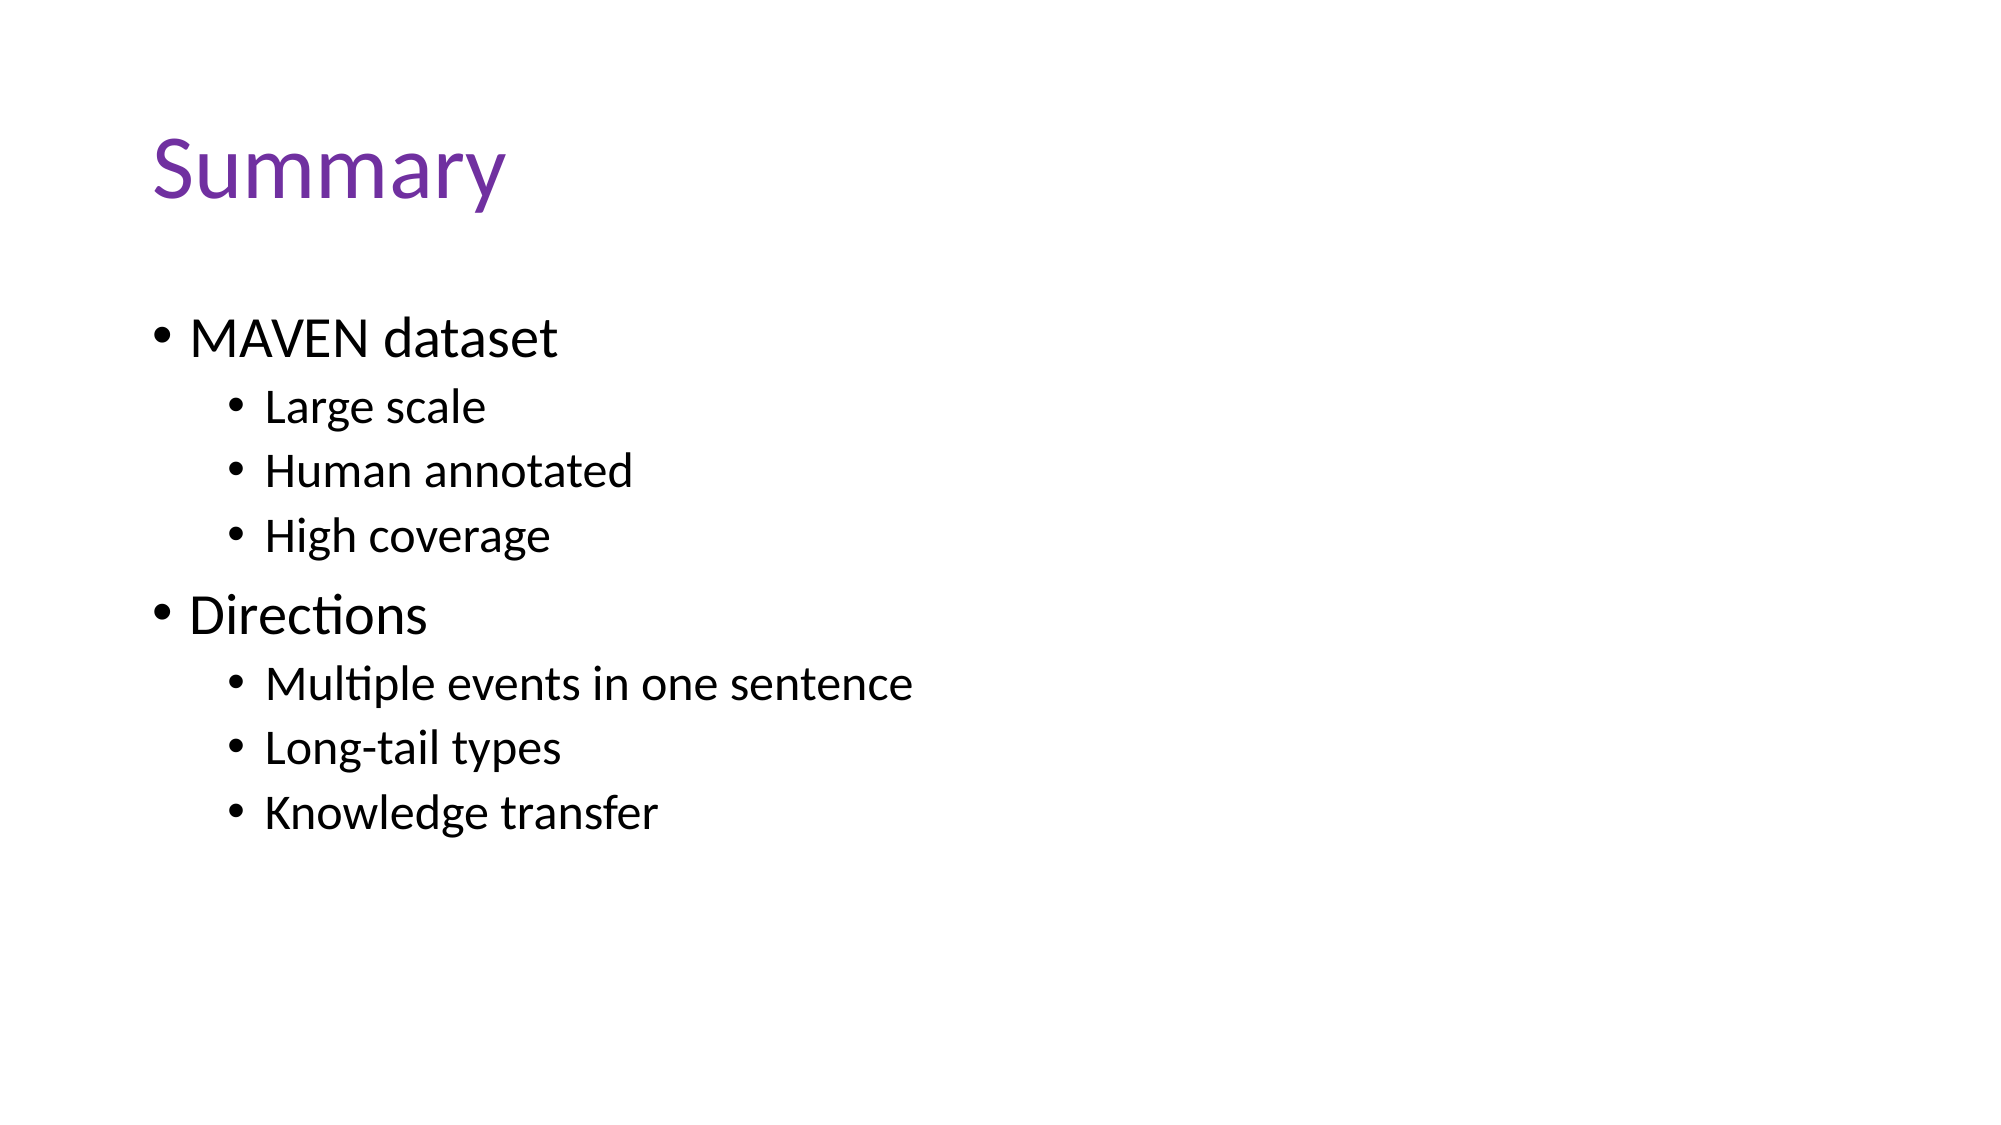

# Summary
MAVEN dataset
Large scale
Human annotated
High coverage
Directions
Multiple events in one sentence
Long-tail types
Knowledge transfer